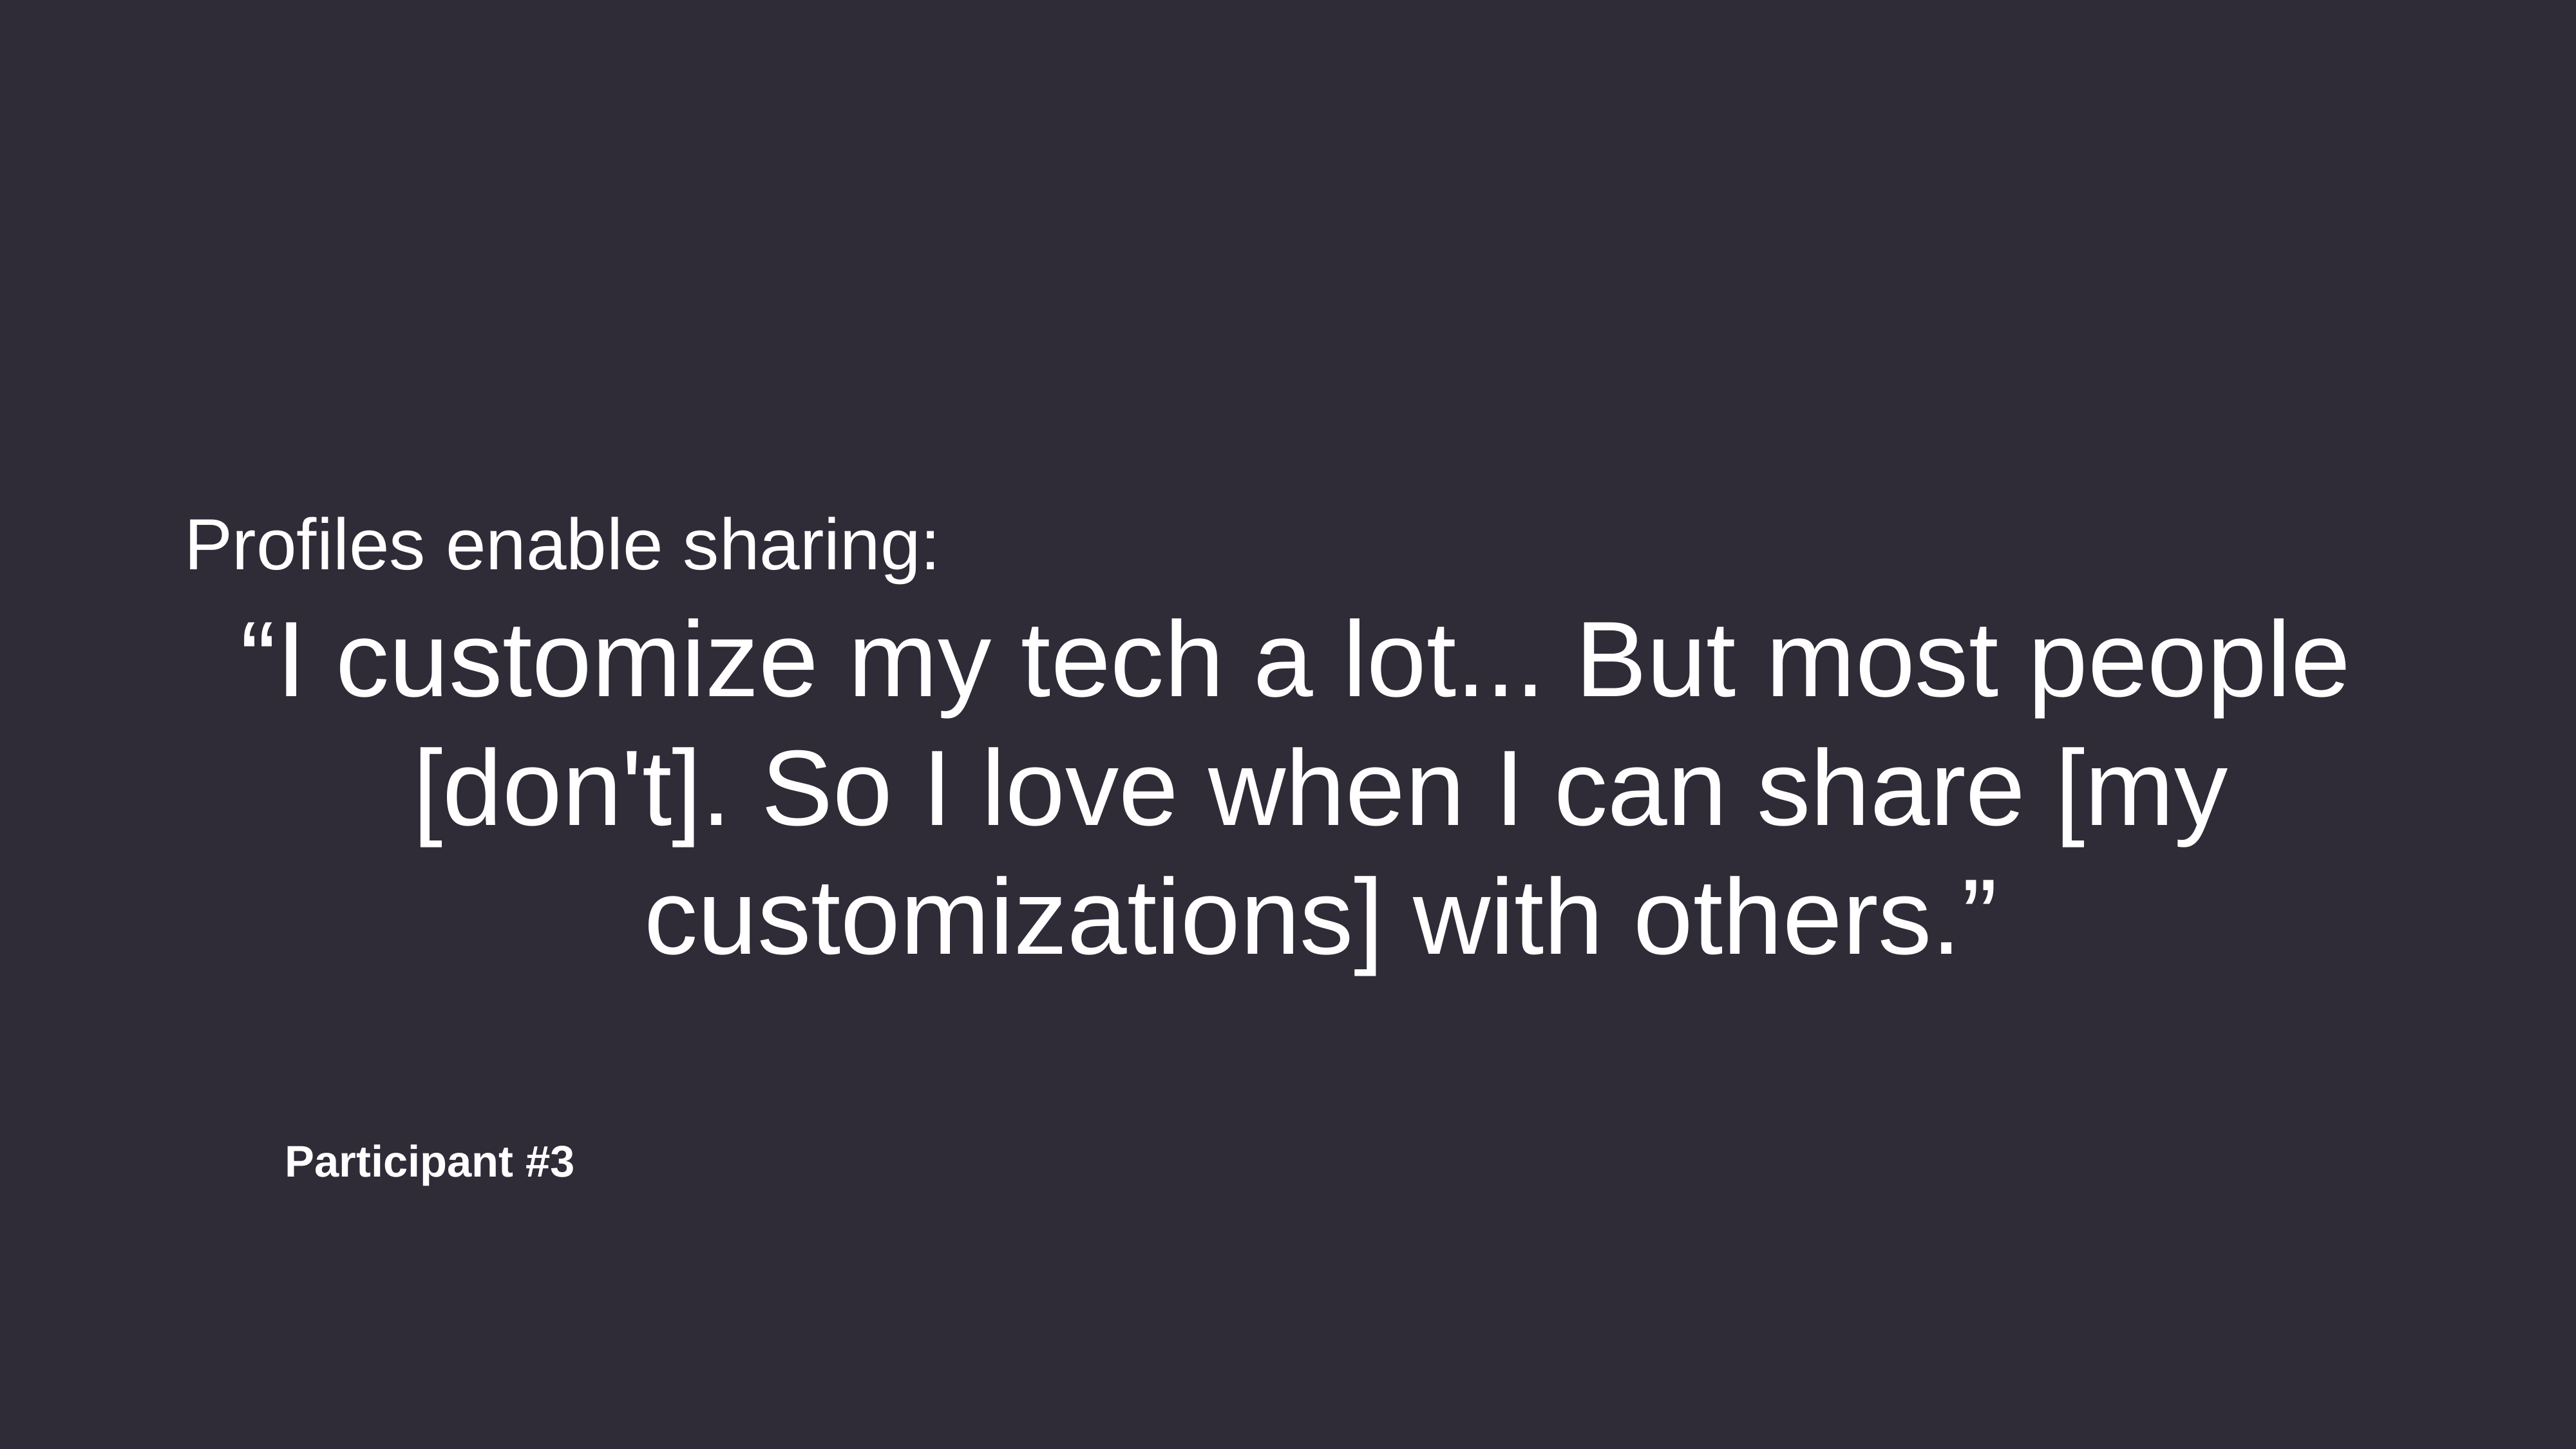

Profiles enable sharing:
“I customize my tech a lot... But most people [don't]. So I love when I can share [my customizations] with others.”
Participant #3